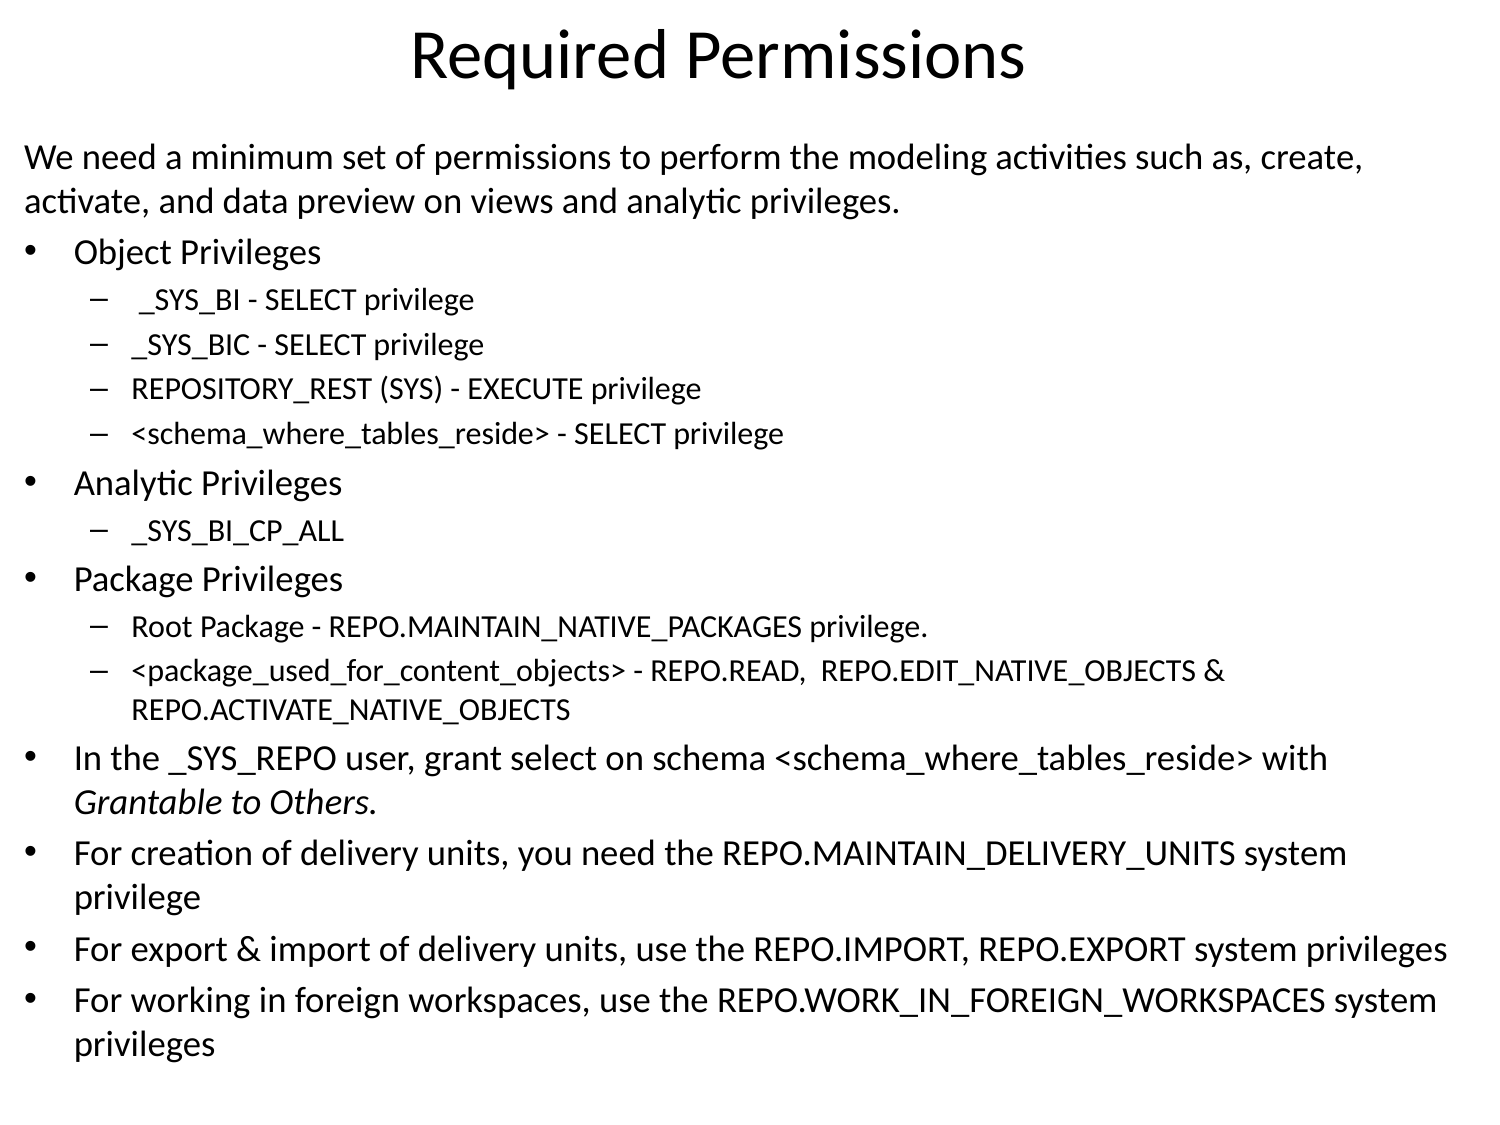

# Required Permissions
We need a minimum set of permissions to perform the modeling activities such as, create, activate, and data preview on views and analytic privileges.
Object Privileges
 _SYS_BI - SELECT privilege
_SYS_BIC - SELECT privilege
REPOSITORY_REST (SYS) - EXECUTE privilege
<schema_where_tables_reside> - SELECT privilege
Analytic Privileges
_SYS_BI_CP_ALL
Package Privileges
Root Package - REPO.MAINTAIN_NATIVE_PACKAGES privilege.
<package_used_for_content_objects> - REPO.READ,  REPO.EDIT_NATIVE_OBJECTS & REPO.ACTIVATE_NATIVE_OBJECTS
In the _SYS_REPO user, grant select on schema <schema_where_tables_reside> with Grantable to Others.
For creation of delivery units, you need the REPO.MAINTAIN_DELIVERY_UNITS system privilege
For export & import of delivery units, use the REPO.IMPORT, REPO.EXPORT system privileges
For working in foreign workspaces, use the REPO.WORK_IN_FOREIGN_WORKSPACES system privileges